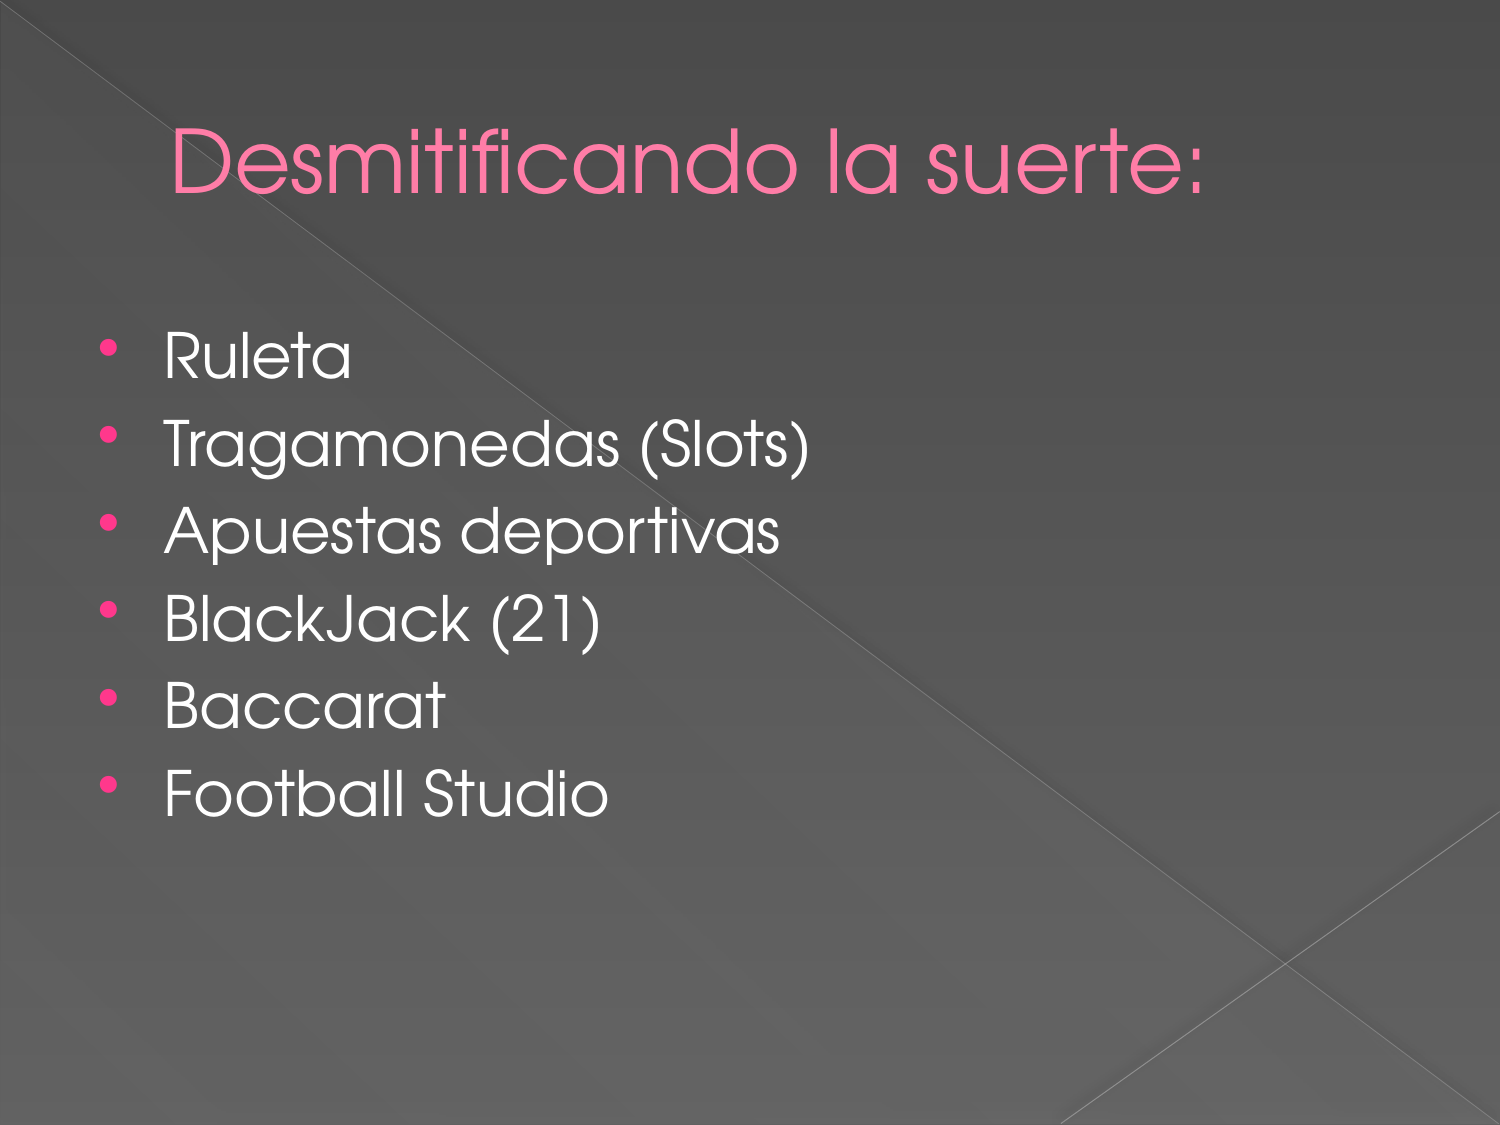

# Desmitificando la suerte:
Ruleta
Tragamonedas (Slots)
Apuestas deportivas
BlackJack (21)
Baccarat
Football Studio